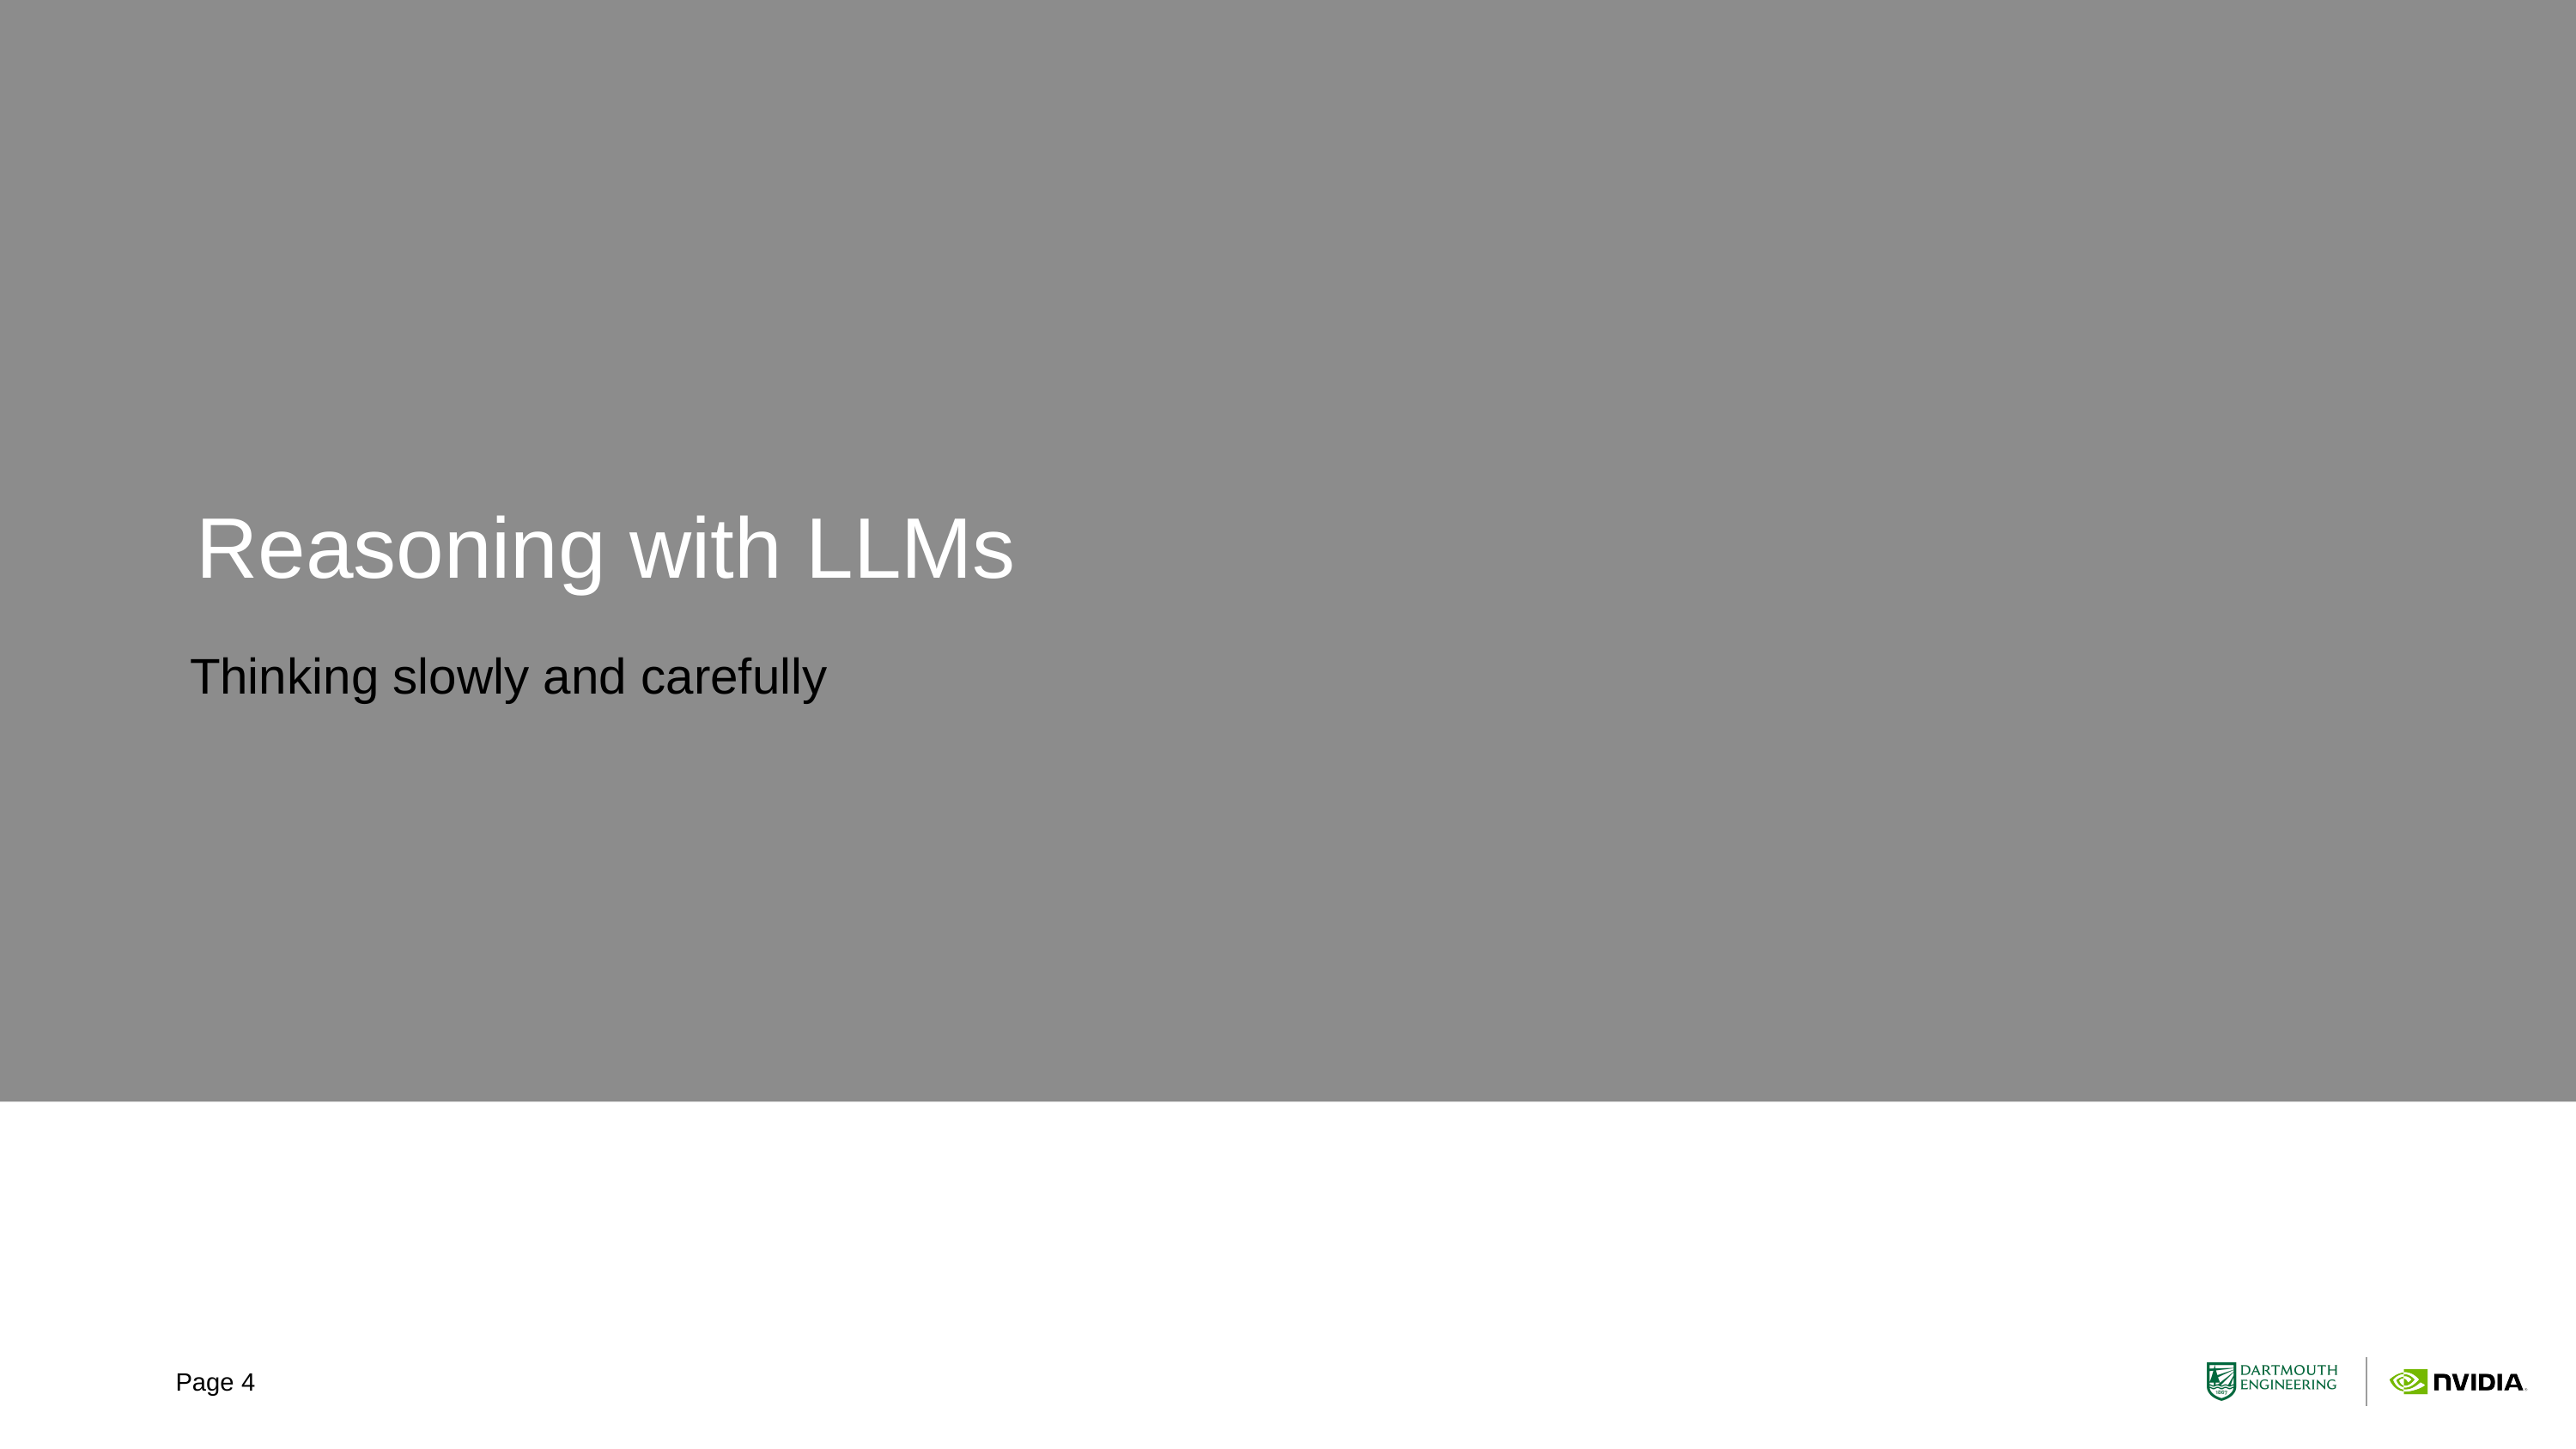

# Reasoning with LLMs
Thinking slowly and carefully